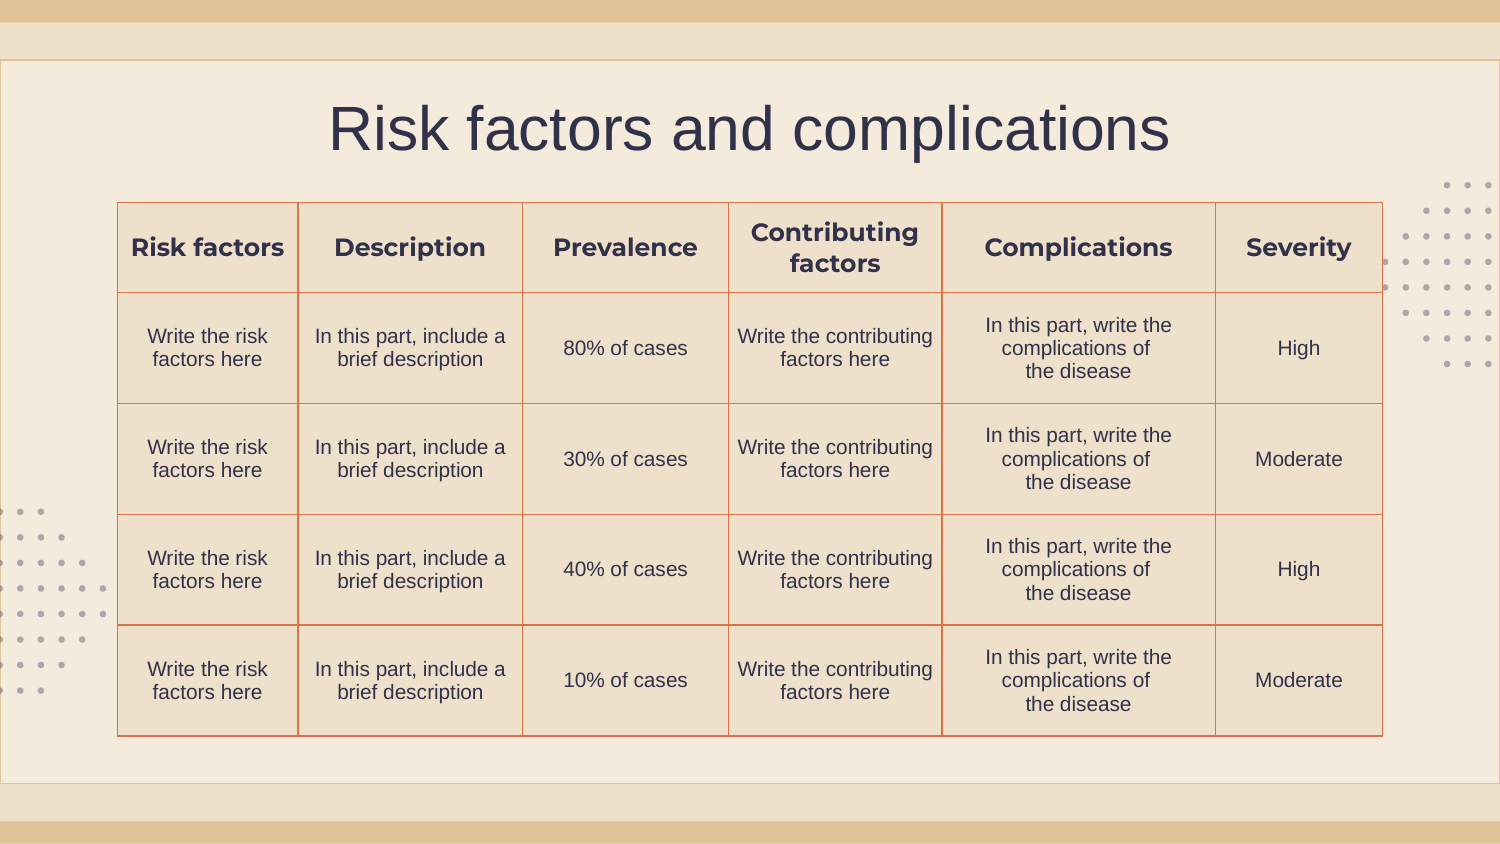

# Risk factors and complications
| Risk factors | Description | Prevalence | Contributing factors | Complications | Severity |
| --- | --- | --- | --- | --- | --- |
| Write the risk factors here | In this part, include a brief description | 80% of cases | Write the contributing factors here | In this part, write the complications of the disease | High |
| Write the risk factors here | In this part, include a brief description | 30% of cases | Write the contributing factors here | In this part, write the complications of the disease | Moderate |
| Write the risk factors here | In this part, include a brief description | 40% of cases | Write the contributing factors here | In this part, write the complications of the disease | High |
| Write the risk factors here | In this part, include a brief description | 10% of cases | Write the contributing factors here | In this part, write the complications of the disease | Moderate |